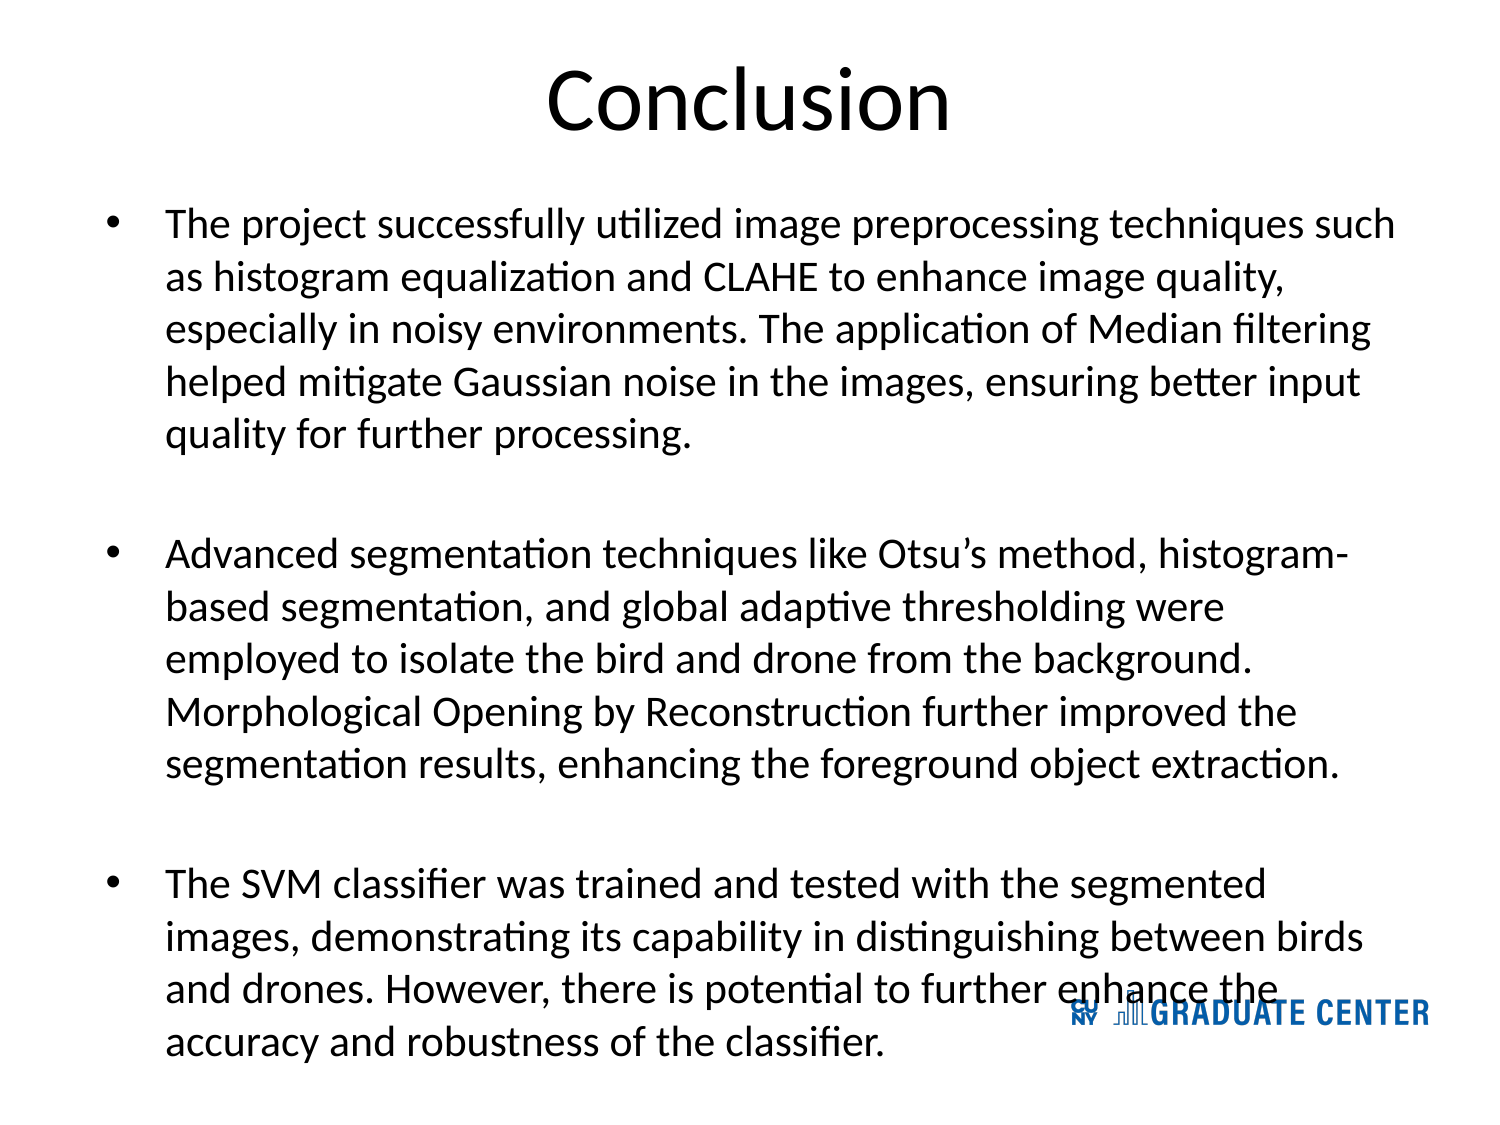

# Conclusion
The project successfully utilized image preprocessing techniques such as histogram equalization and CLAHE to enhance image quality, especially in noisy environments. The application of Median filtering helped mitigate Gaussian noise in the images, ensuring better input quality for further processing.

Advanced segmentation techniques like Otsu’s method, histogram-based segmentation, and global adaptive thresholding were employed to isolate the bird and drone from the background. Morphological Opening by Reconstruction further improved the segmentation results, enhancing the foreground object extraction.

The SVM classifier was trained and tested with the segmented images, demonstrating its capability in distinguishing between birds and drones. However, there is potential to further enhance the accuracy and robustness of the classifier.